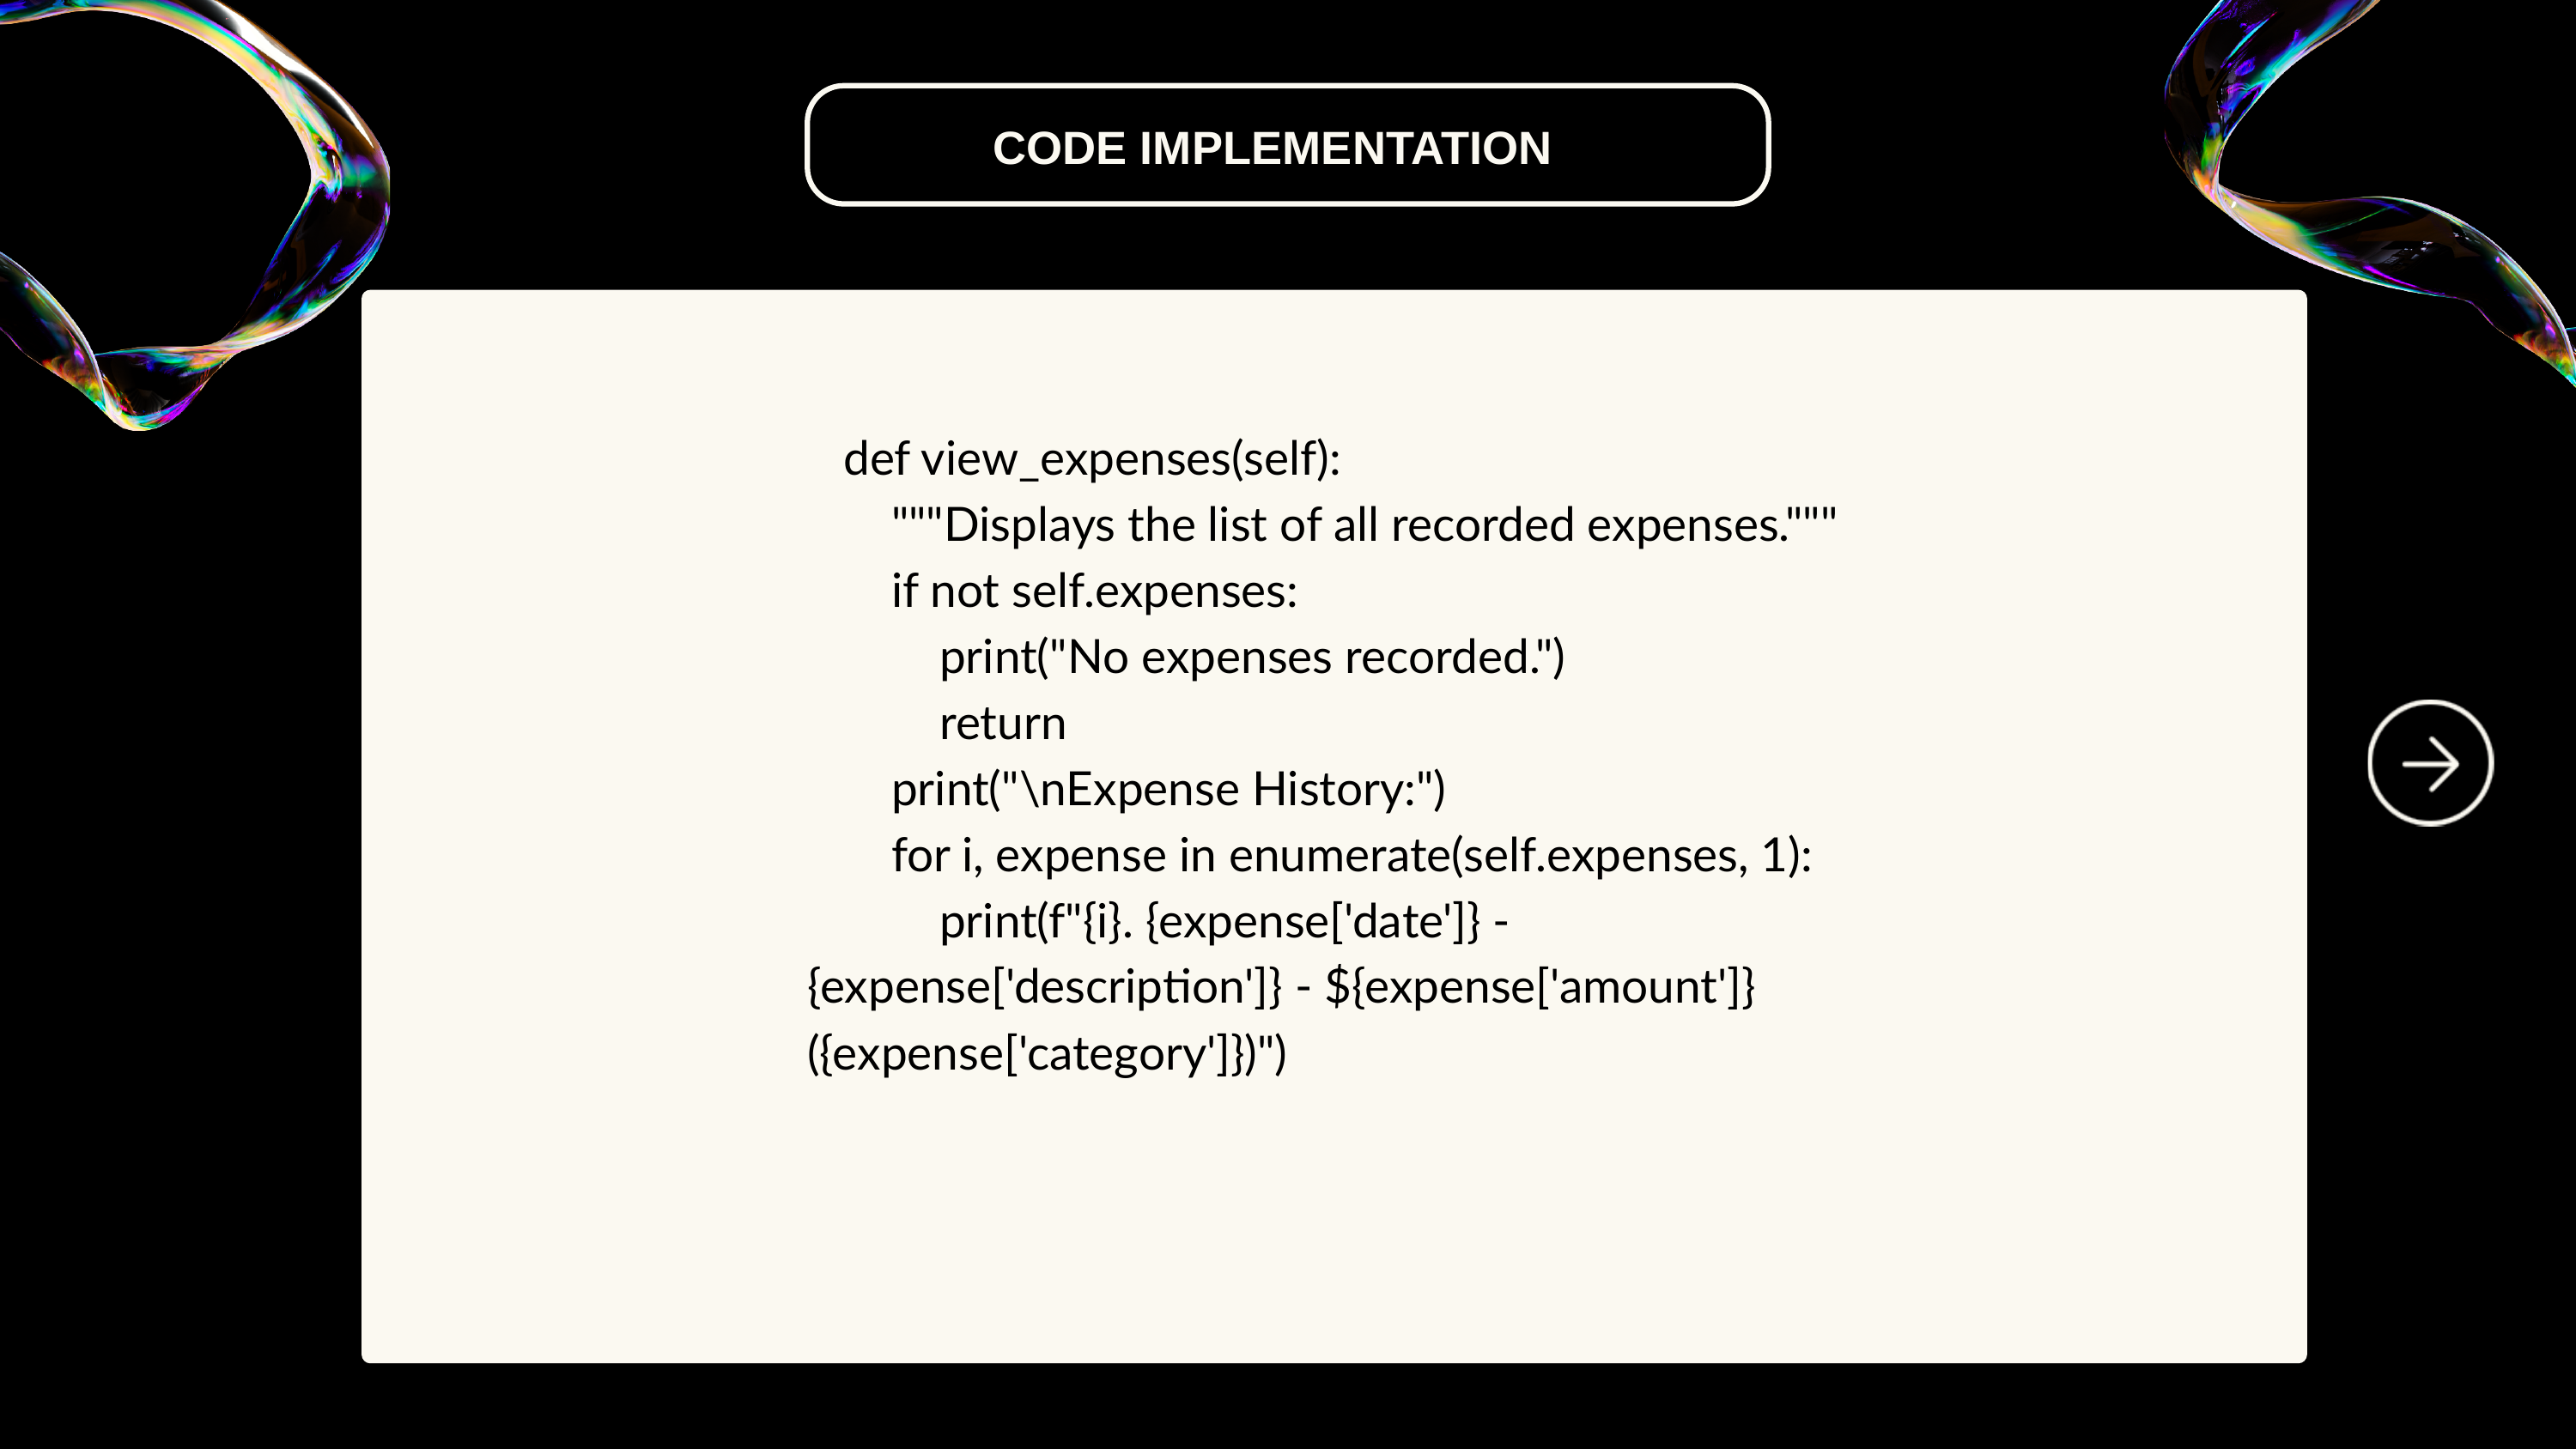

CODE IMPLEMENTATION

   def view_expenses(self):
       """Displays the list of all recorded expenses."""
       if not self.expenses:
           print("No expenses recorded.")
           return
       print("\nExpense History:")
       for i, expense in enumerate(self.expenses, 1):
           print(f"{i}. {expense['date']} - {expense['description']} - ${expense['amount']} ({expense['category']})")